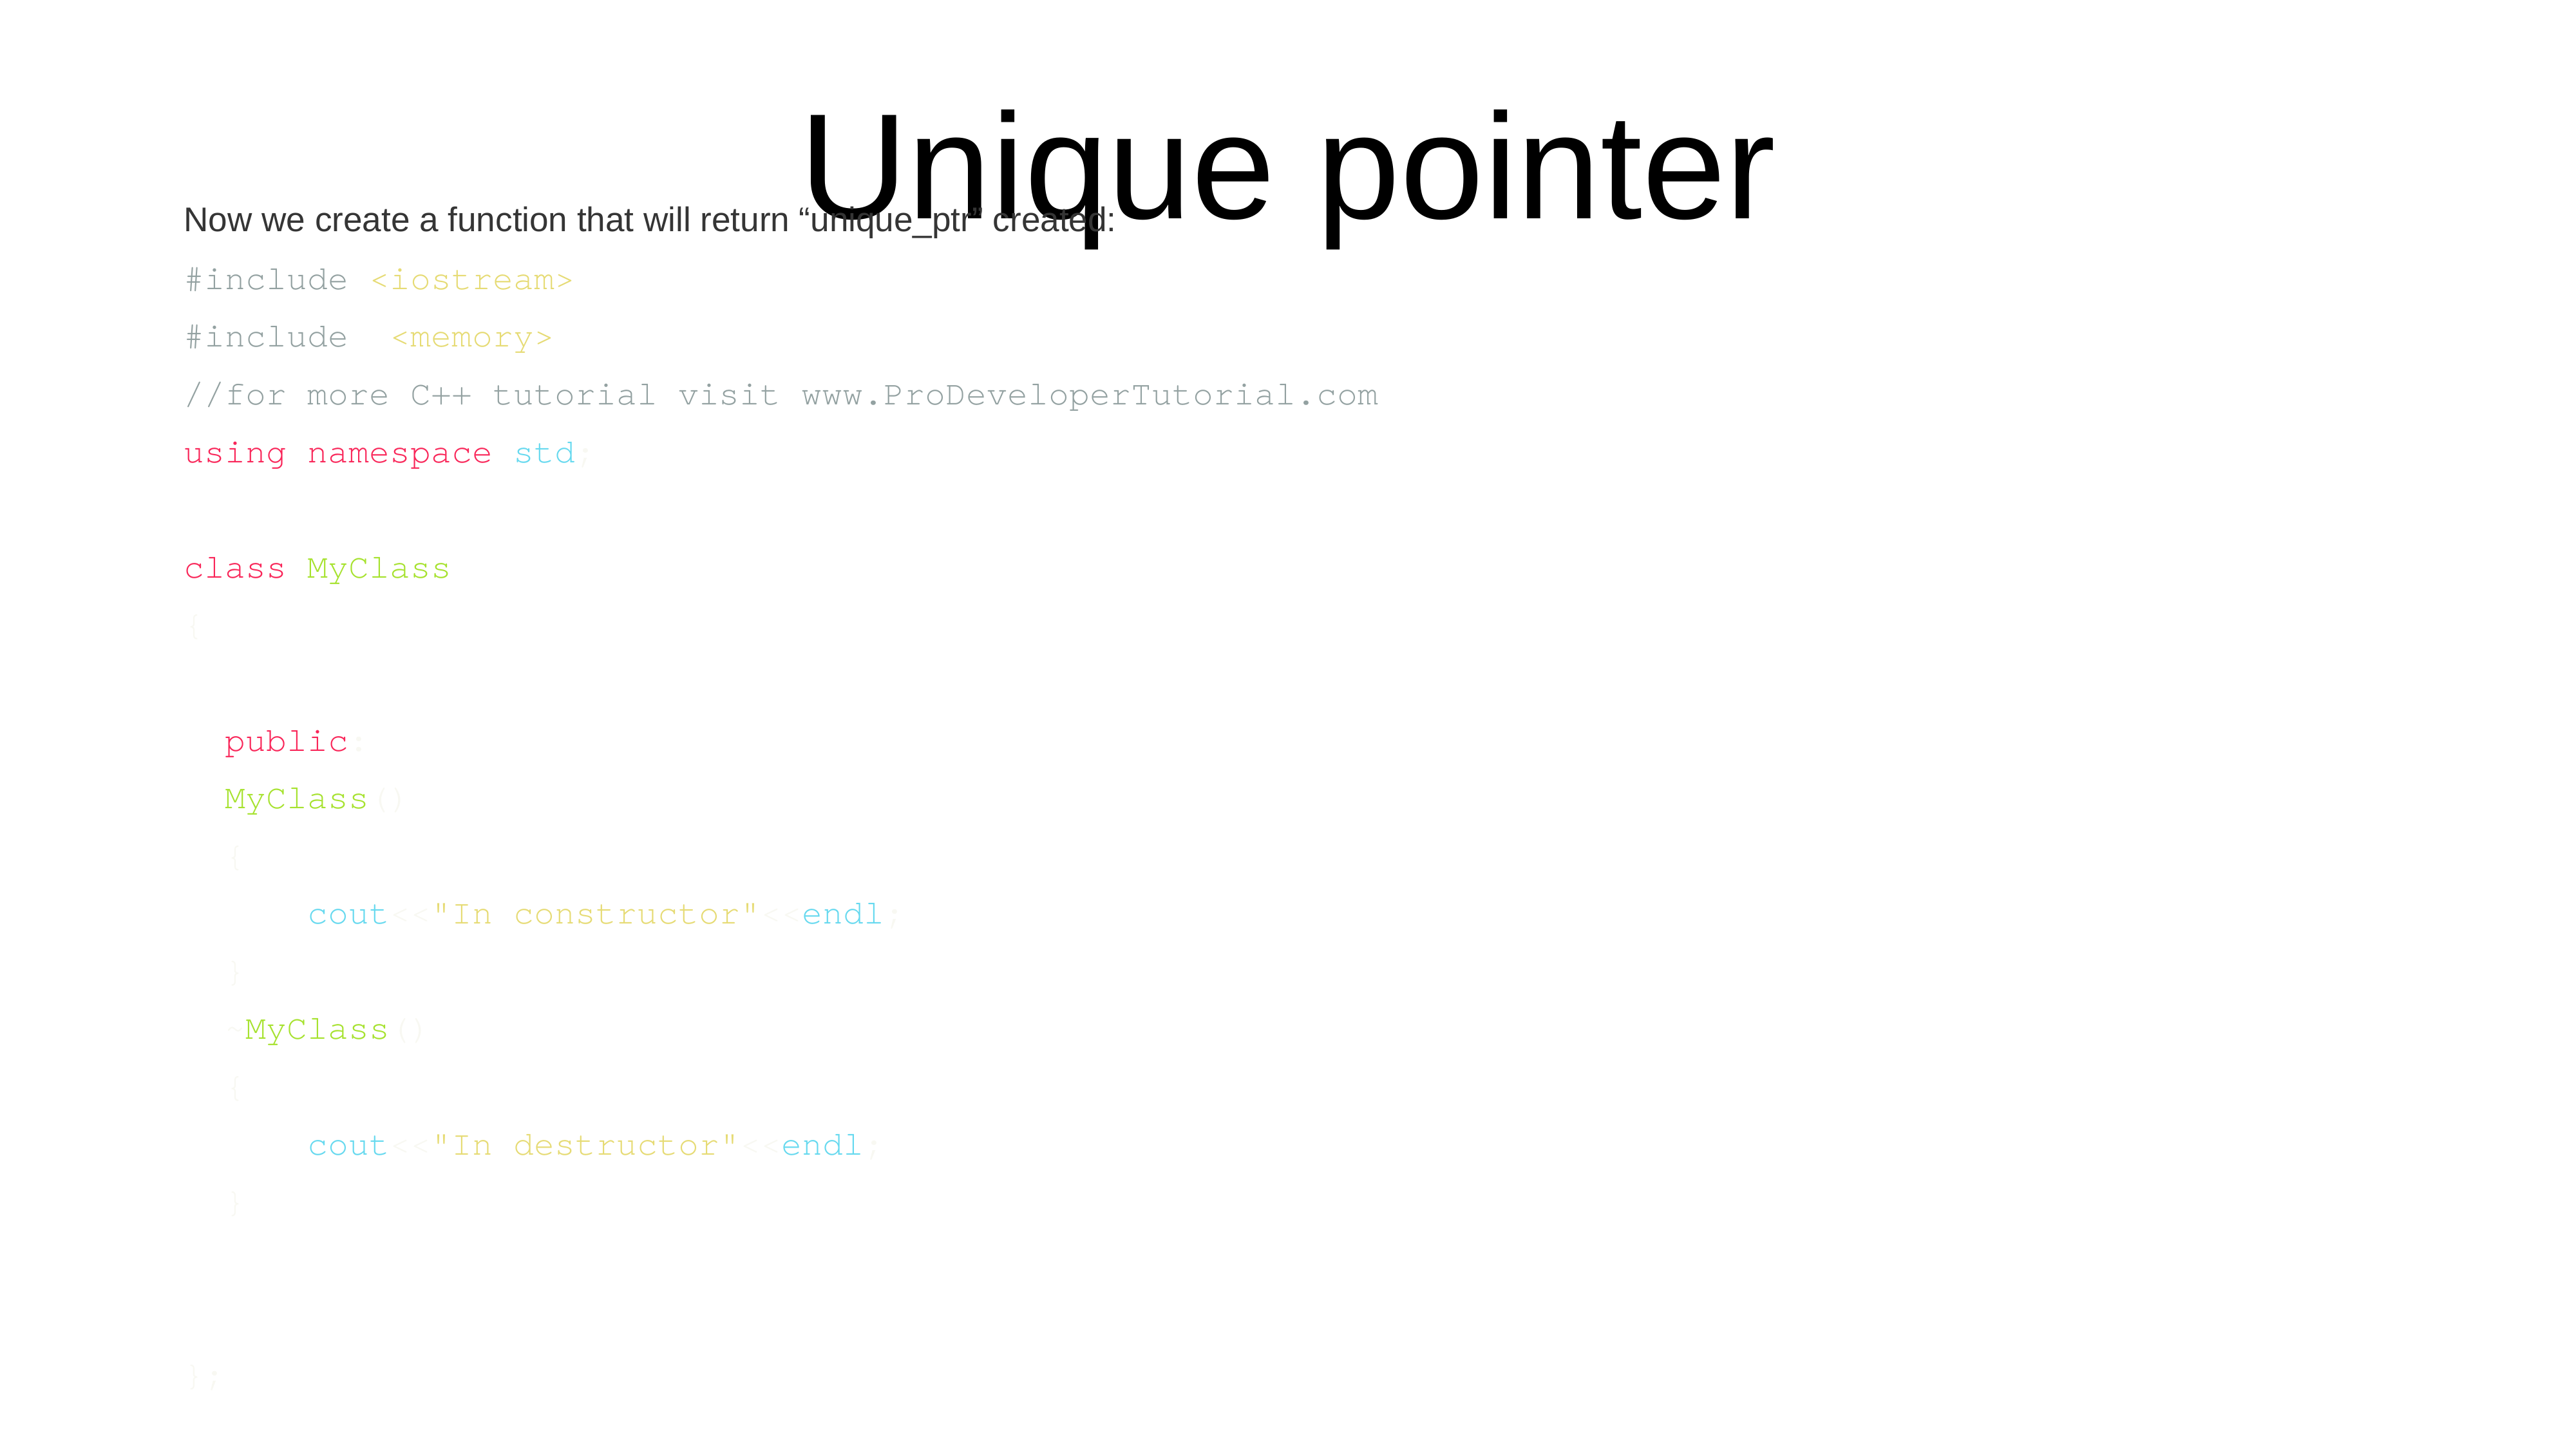

# Unique pointer
Now we create a function that will return “unique_ptr” created:
#include <iostream>
#include  <memory>
//for more C++ tutorial visit www.ProDeveloperTutorial.com
using namespace std;

class MyClass
{

  public:
  MyClass()
  {
      cout<<"In constructor"<<endl;
  }
  ~MyClass()
  {
      cout<<"In destructor"<<endl;
  }

};